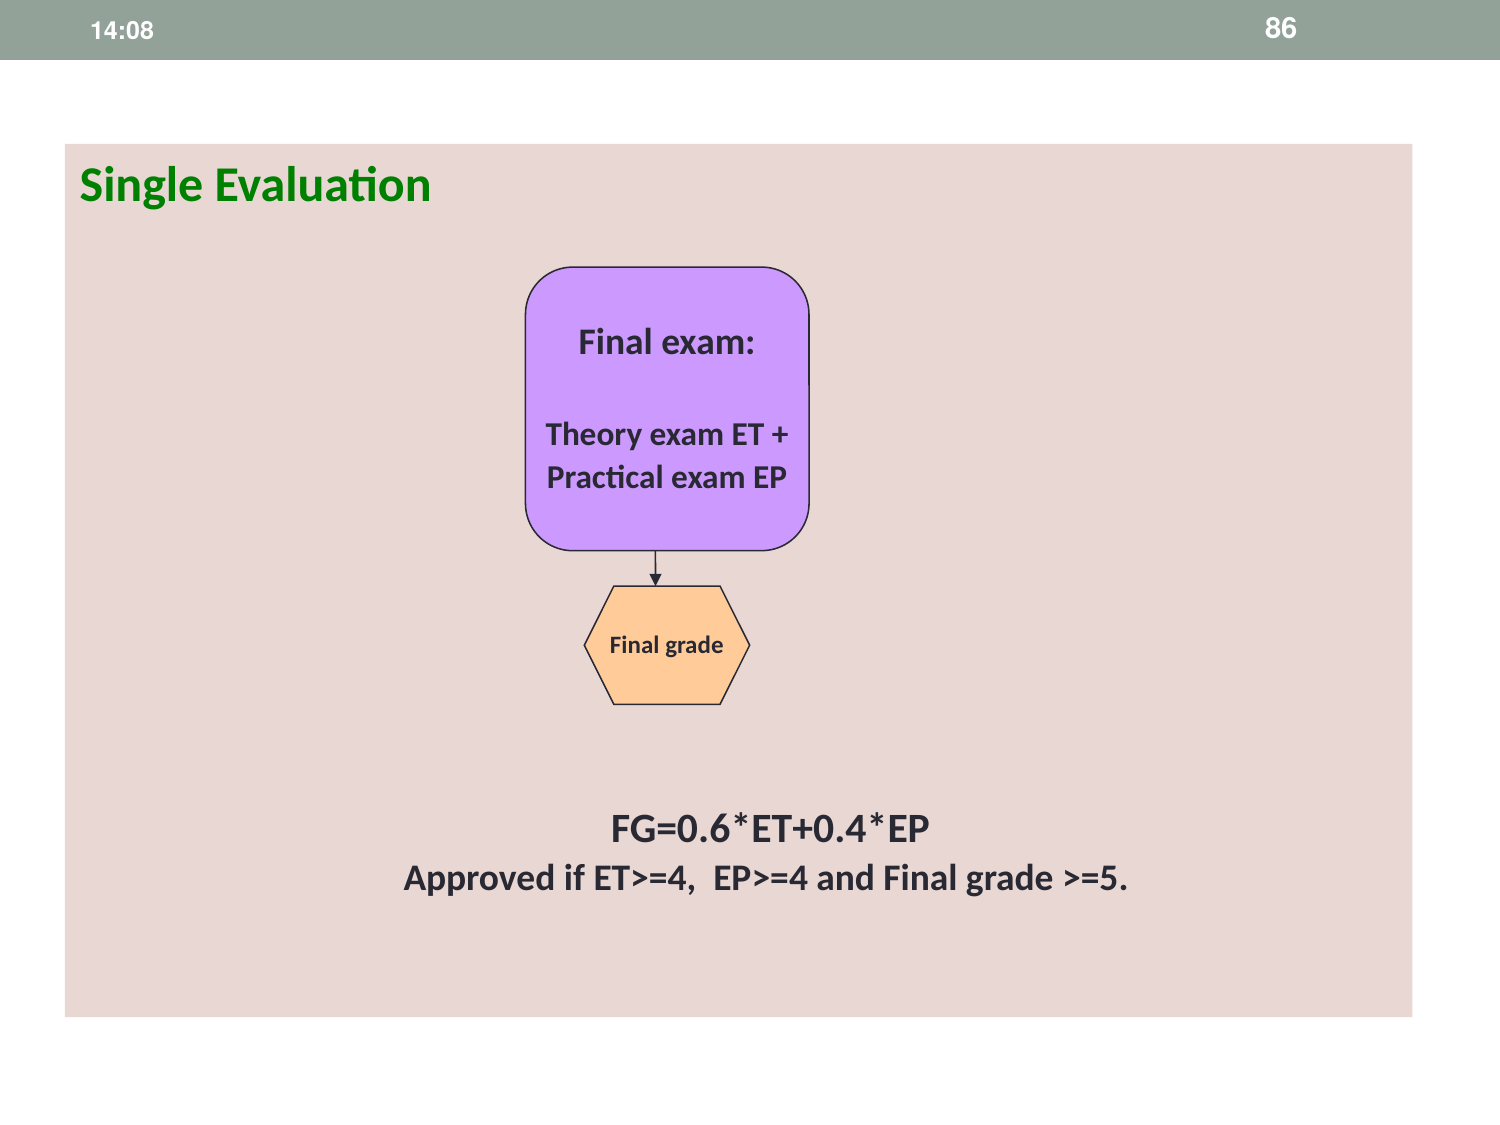

14:08
86
Single Evaluation

Final exam:

Theory exam ET +
Practical exam EP

Final grade
FG=0.6*ET+0.4*EP
Approved if ET>=4,  EP>=4 and Final grade >=5.